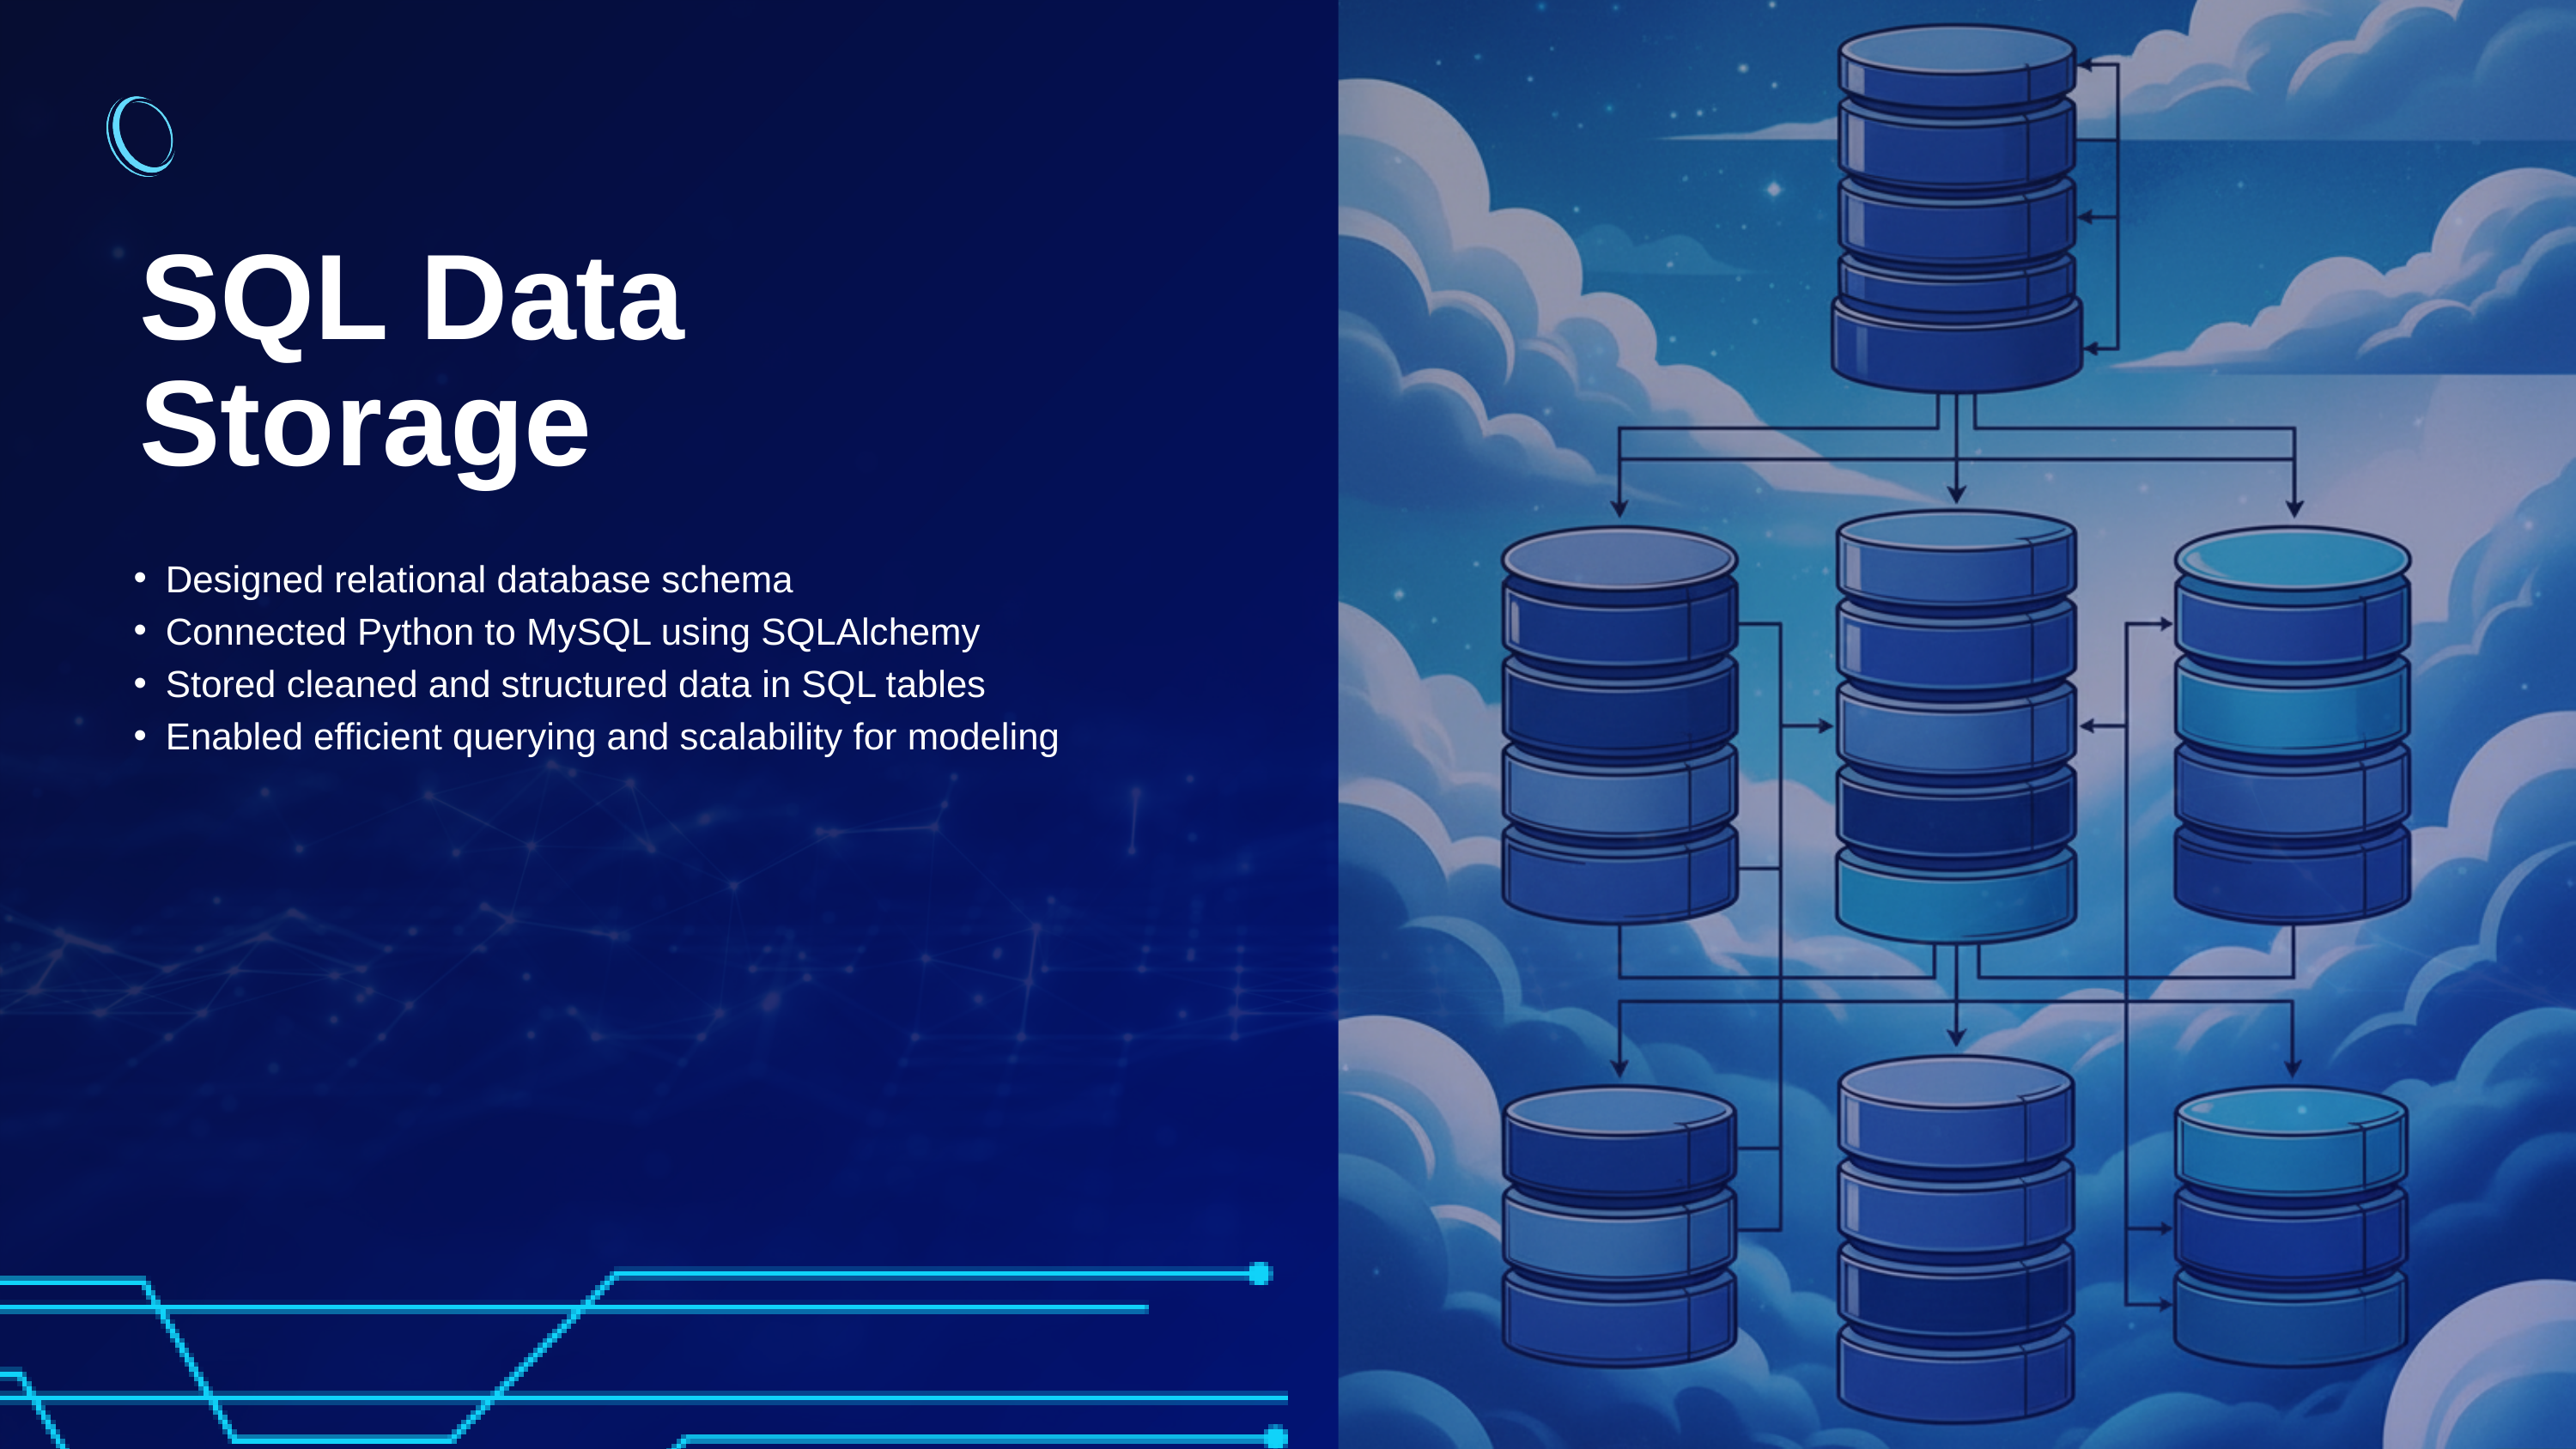

SQL Data
Storage

Designed relational database schema
Connected Python to MySQL using SQLAlchemy
Stored cleaned and structured data in SQL tables
Enabled efficient querying and scalability for modeling